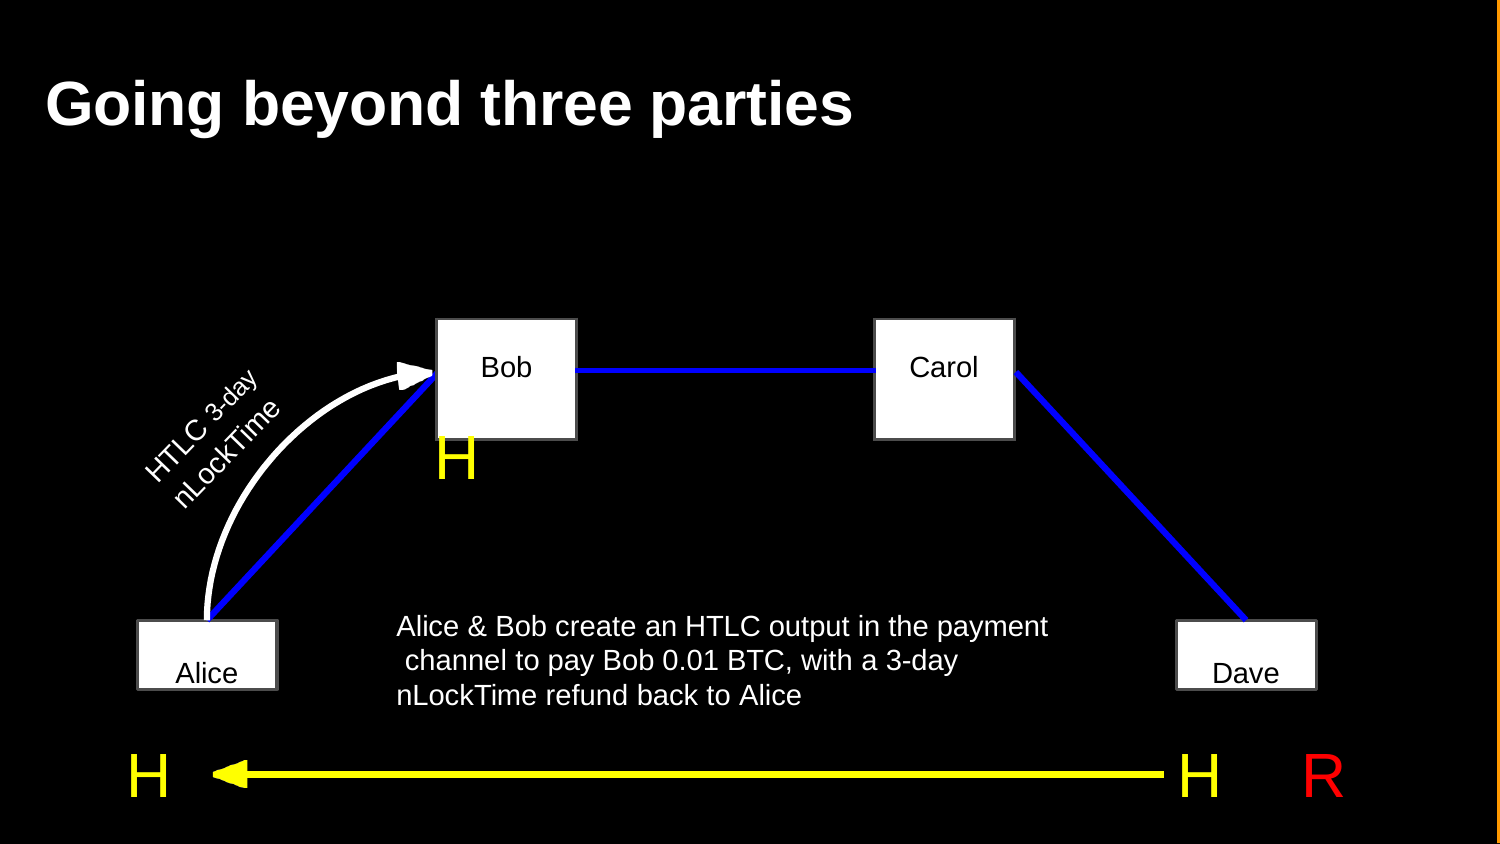

# Going beyond three parties
| Bob |  | Carol |
| --- | --- | --- |
|  |  |  |

HTLC 3-day
H
nLockTime
Alice & Bob create an HTLC output in the payment  channel to pay Bob 0.01 BTC, with a 3-day  nLockTime refund back to Alice

Alice

Dave
H
H
R